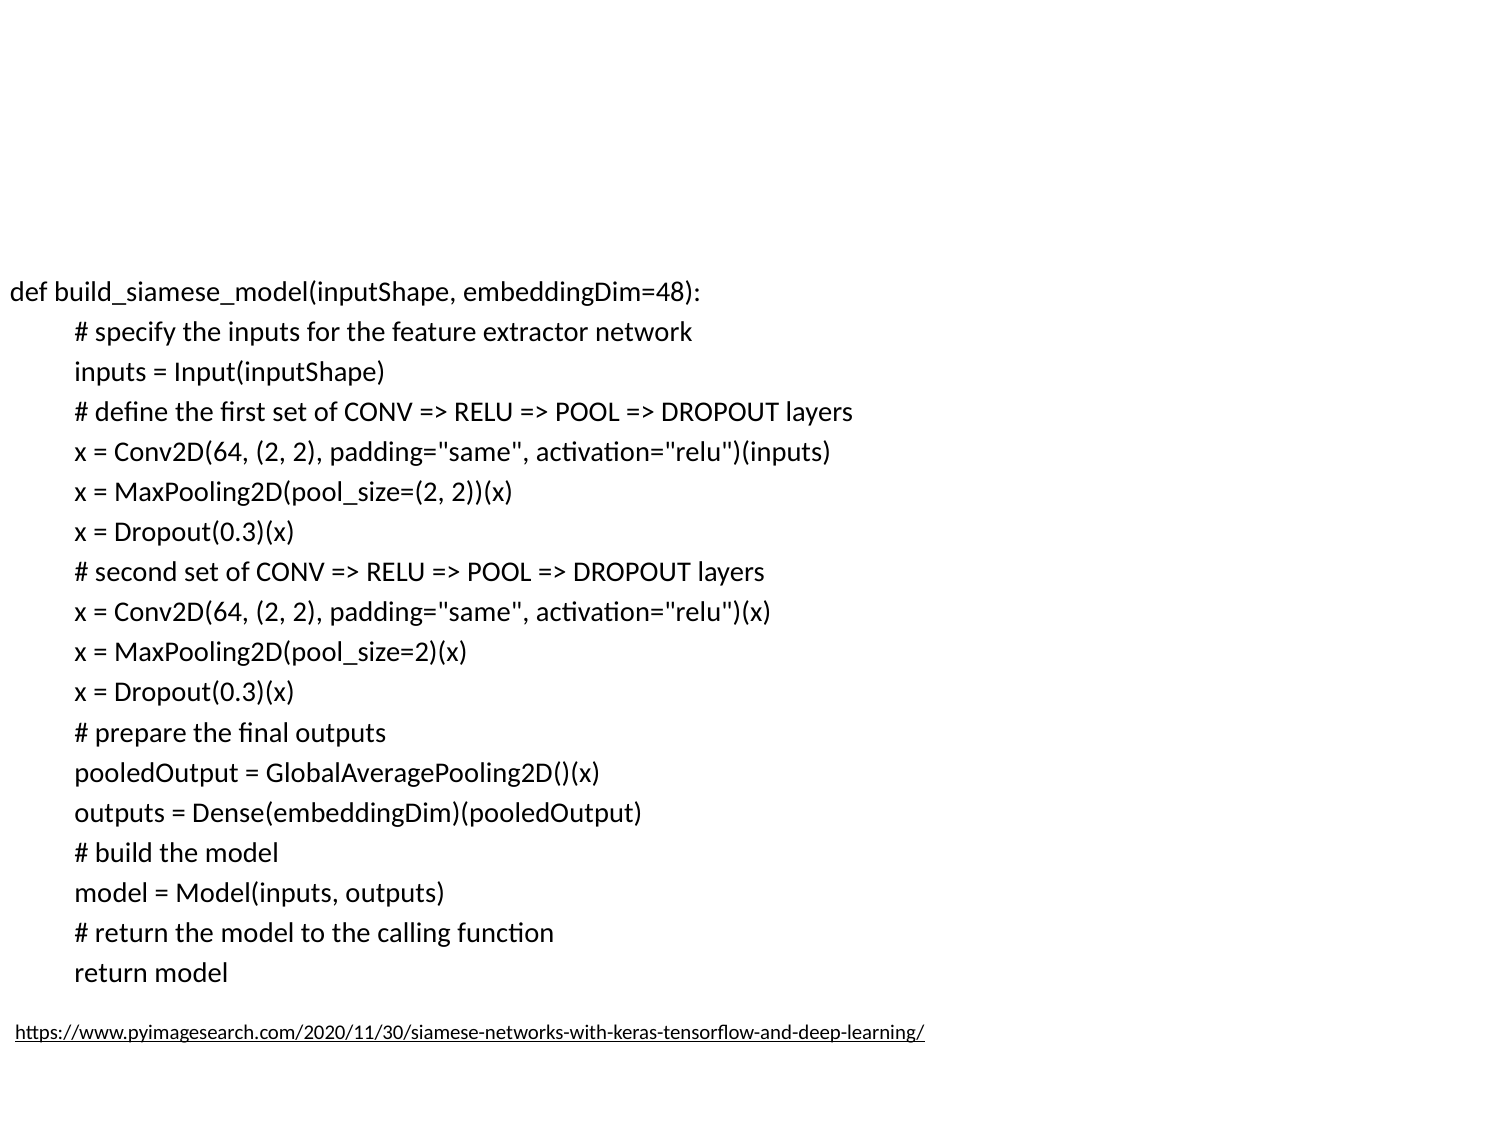

def build_siamese_model(inputShape, embeddingDim=48):
	# specify the inputs for the feature extractor network
	inputs = Input(inputShape)
	# define the first set of CONV => RELU => POOL => DROPOUT layers
	x = Conv2D(64, (2, 2), padding="same", activation="relu")(inputs)
	x = MaxPooling2D(pool_size=(2, 2))(x)
	x = Dropout(0.3)(x)
	# second set of CONV => RELU => POOL => DROPOUT layers
	x = Conv2D(64, (2, 2), padding="same", activation="relu")(x)
	x = MaxPooling2D(pool_size=2)(x)
	x = Dropout(0.3)(x)
	# prepare the final outputs
	pooledOutput = GlobalAveragePooling2D()(x)
	outputs = Dense(embeddingDim)(pooledOutput)
	# build the model
	model = Model(inputs, outputs)
	# return the model to the calling function
	return model
https://www.pyimagesearch.com/2020/11/30/siamese-networks-with-keras-tensorflow-and-deep-learning/